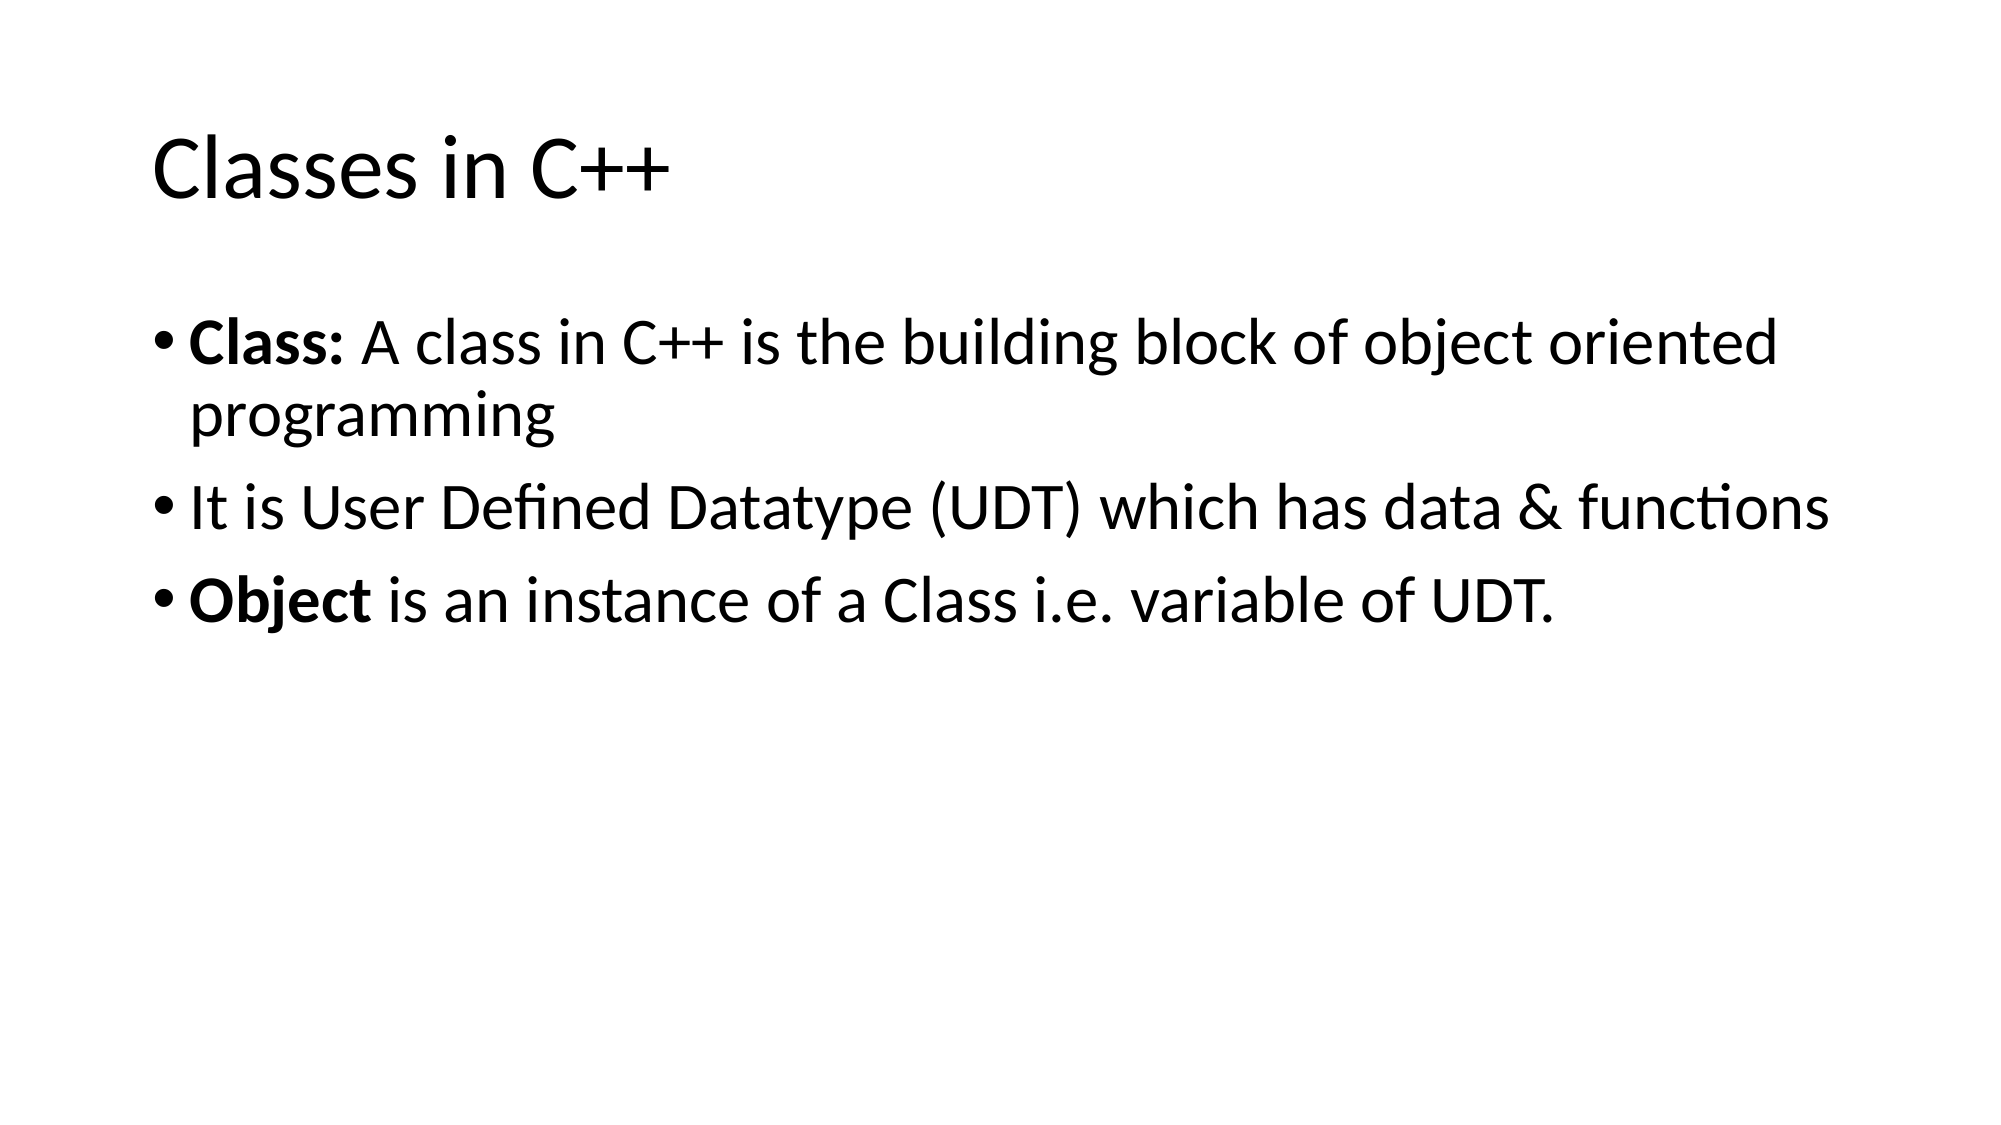

# Classes in C++
Class: A class in C++ is the building block of object oriented programming
It is User Defined Datatype (UDT) which has data & functions
Object is an instance of a Class i.e. variable of UDT.